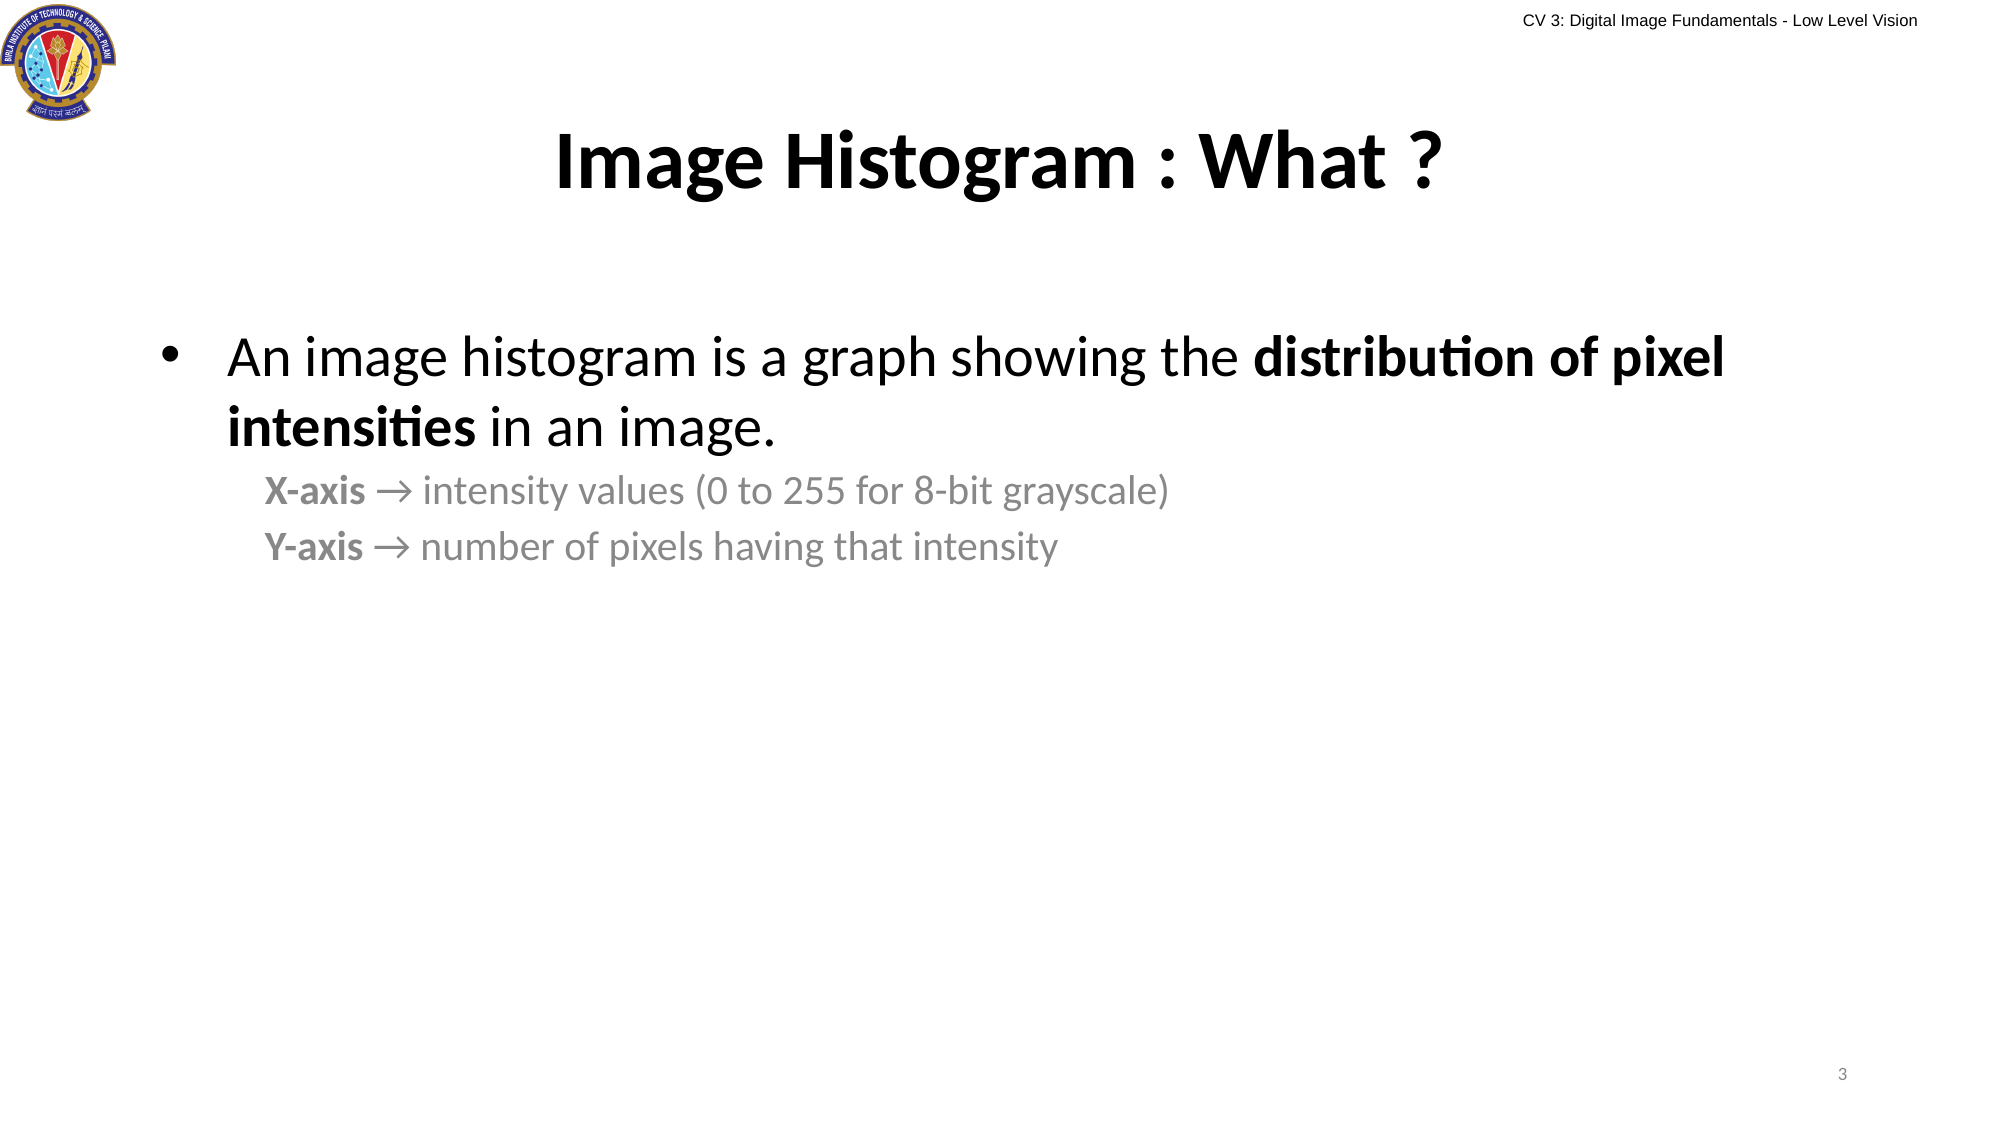

# Image Histogram : What ?
An image histogram is a graph showing the distribution of pixel intensities in an image.
X-axis → intensity values (0 to 255 for 8-bit grayscale)
Y-axis → number of pixels having that intensity

3